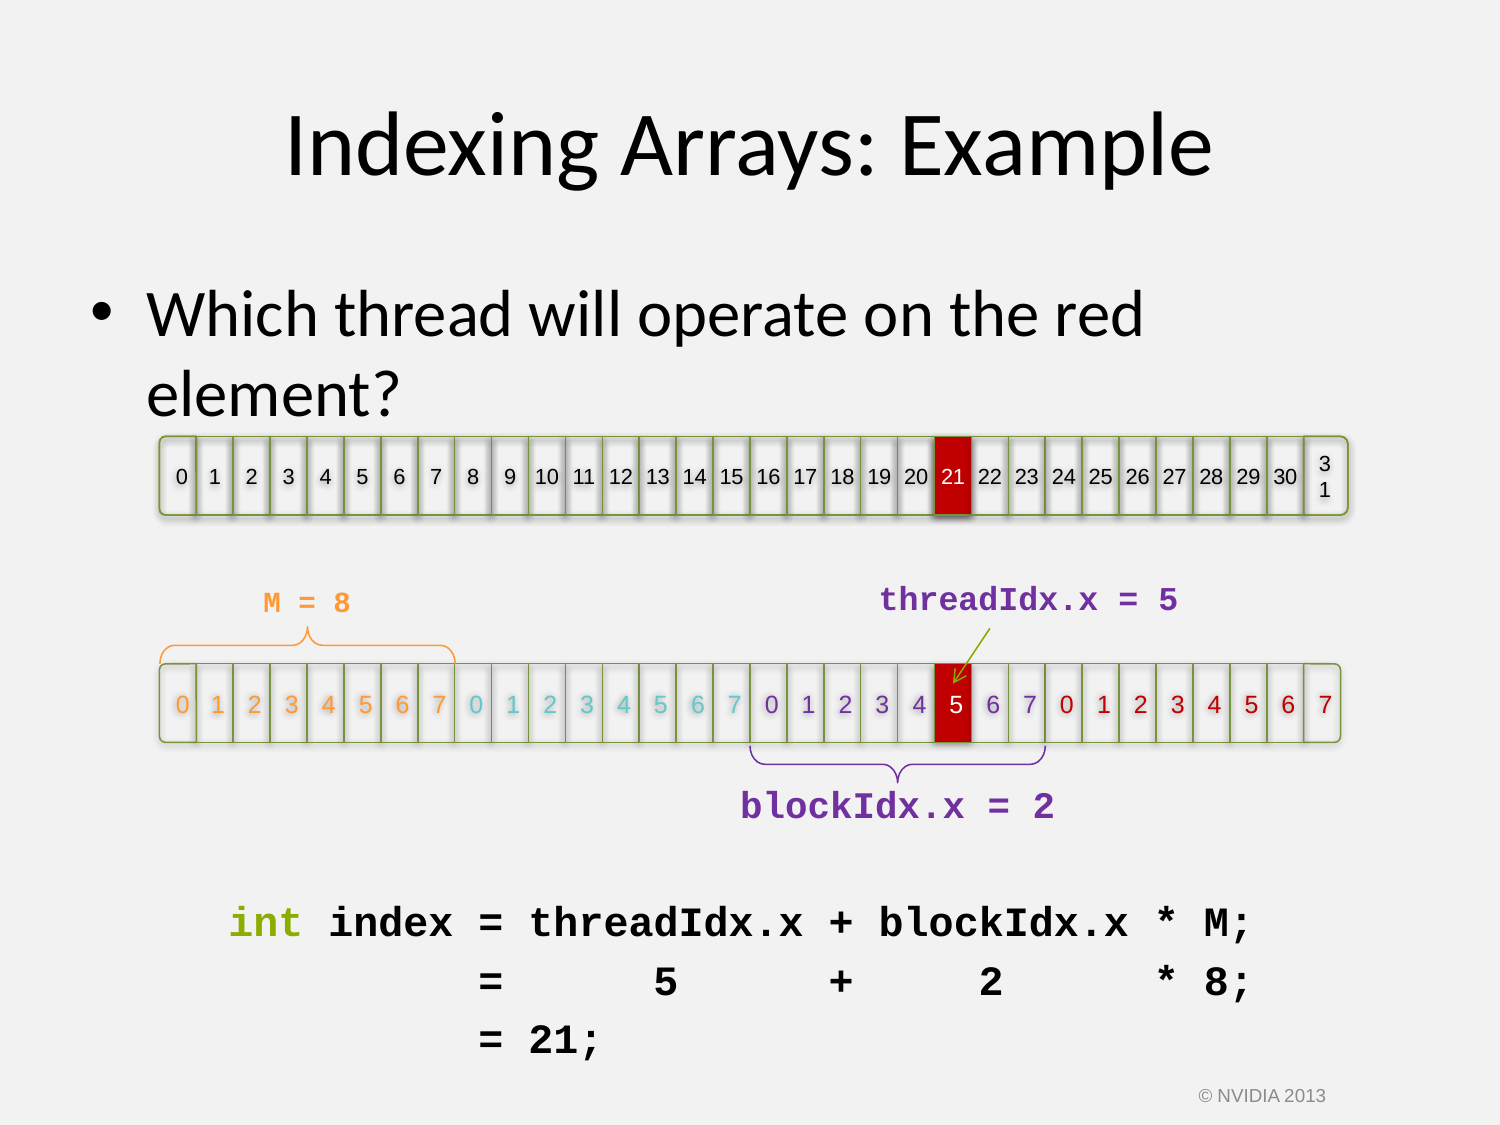

# Indexing Arrays: Example
Which thread will operate on the red element?

13
14
15
16
17
18
19
20
21
22
23
24
1
2
3
4
5
6
7
8
9
10
11
12
25
26
27
28
29
30
31
0

threadIdx.x = 5
M = 8

5
6
7
0
1
2
3
4
5
6
7
0
1
2
3
4
5
6
7
0
1
2
3
4
1
2
3
4
5
6
7
0
blockIdx.x = 2
	int index = threadIdx.x + blockIdx.x * M;
	          =      5      +     2      * 8;
	          = 21;

© NVIDIA 2013